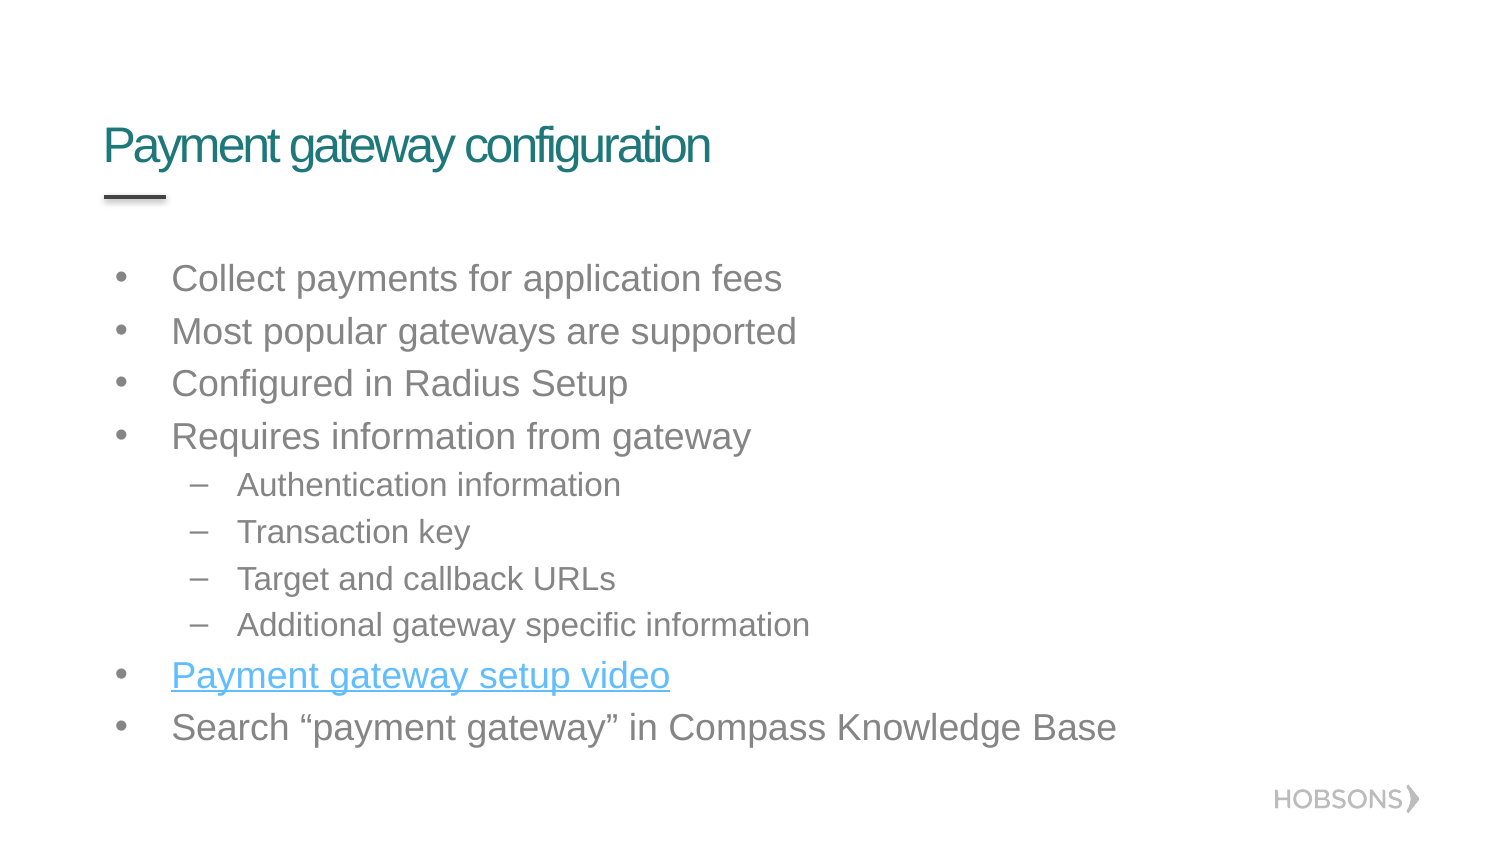

# Payment gateway configuration
Collect payments for application fees
Most popular gateways are supported
Configured in Radius Setup
Requires information from gateway
Authentication information
Transaction key
Target and callback URLs
Additional gateway specific information
Payment gateway setup video
Search “payment gateway” in Compass Knowledge Base